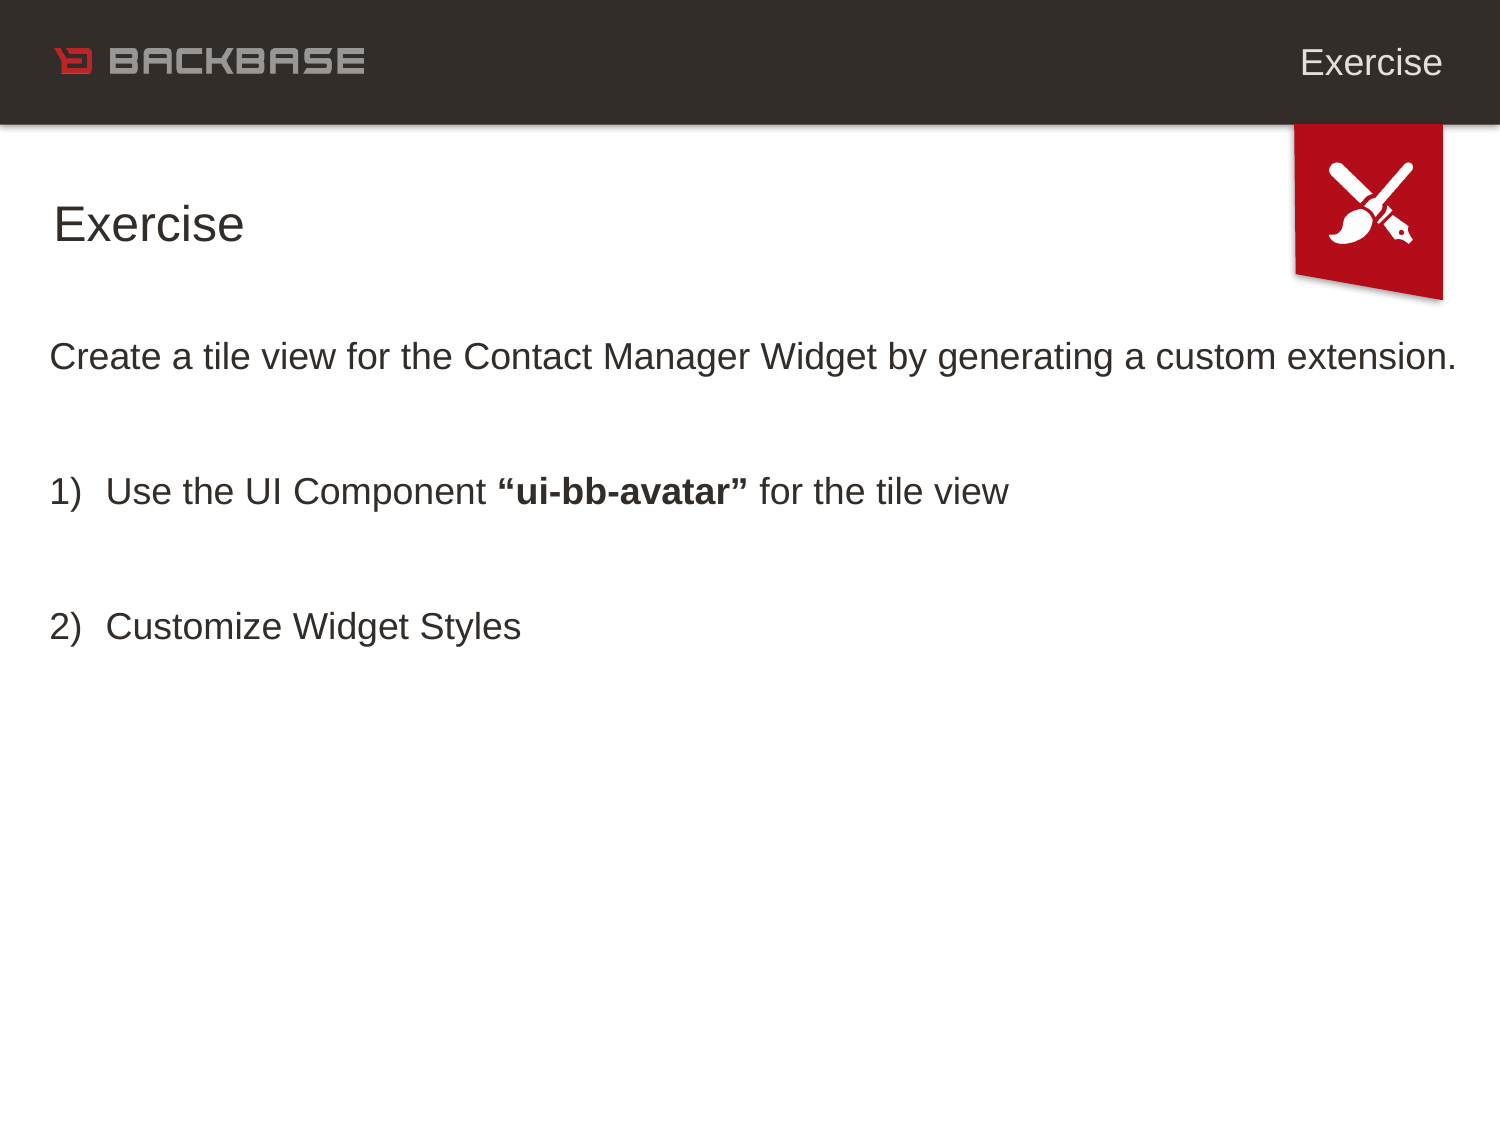

Exercise
Exercise
Create a tile view for the Contact Manager Widget by generating a custom extension.

Use the UI Component “ui-bb-avatar” for the tile view
Customize Widget Styles